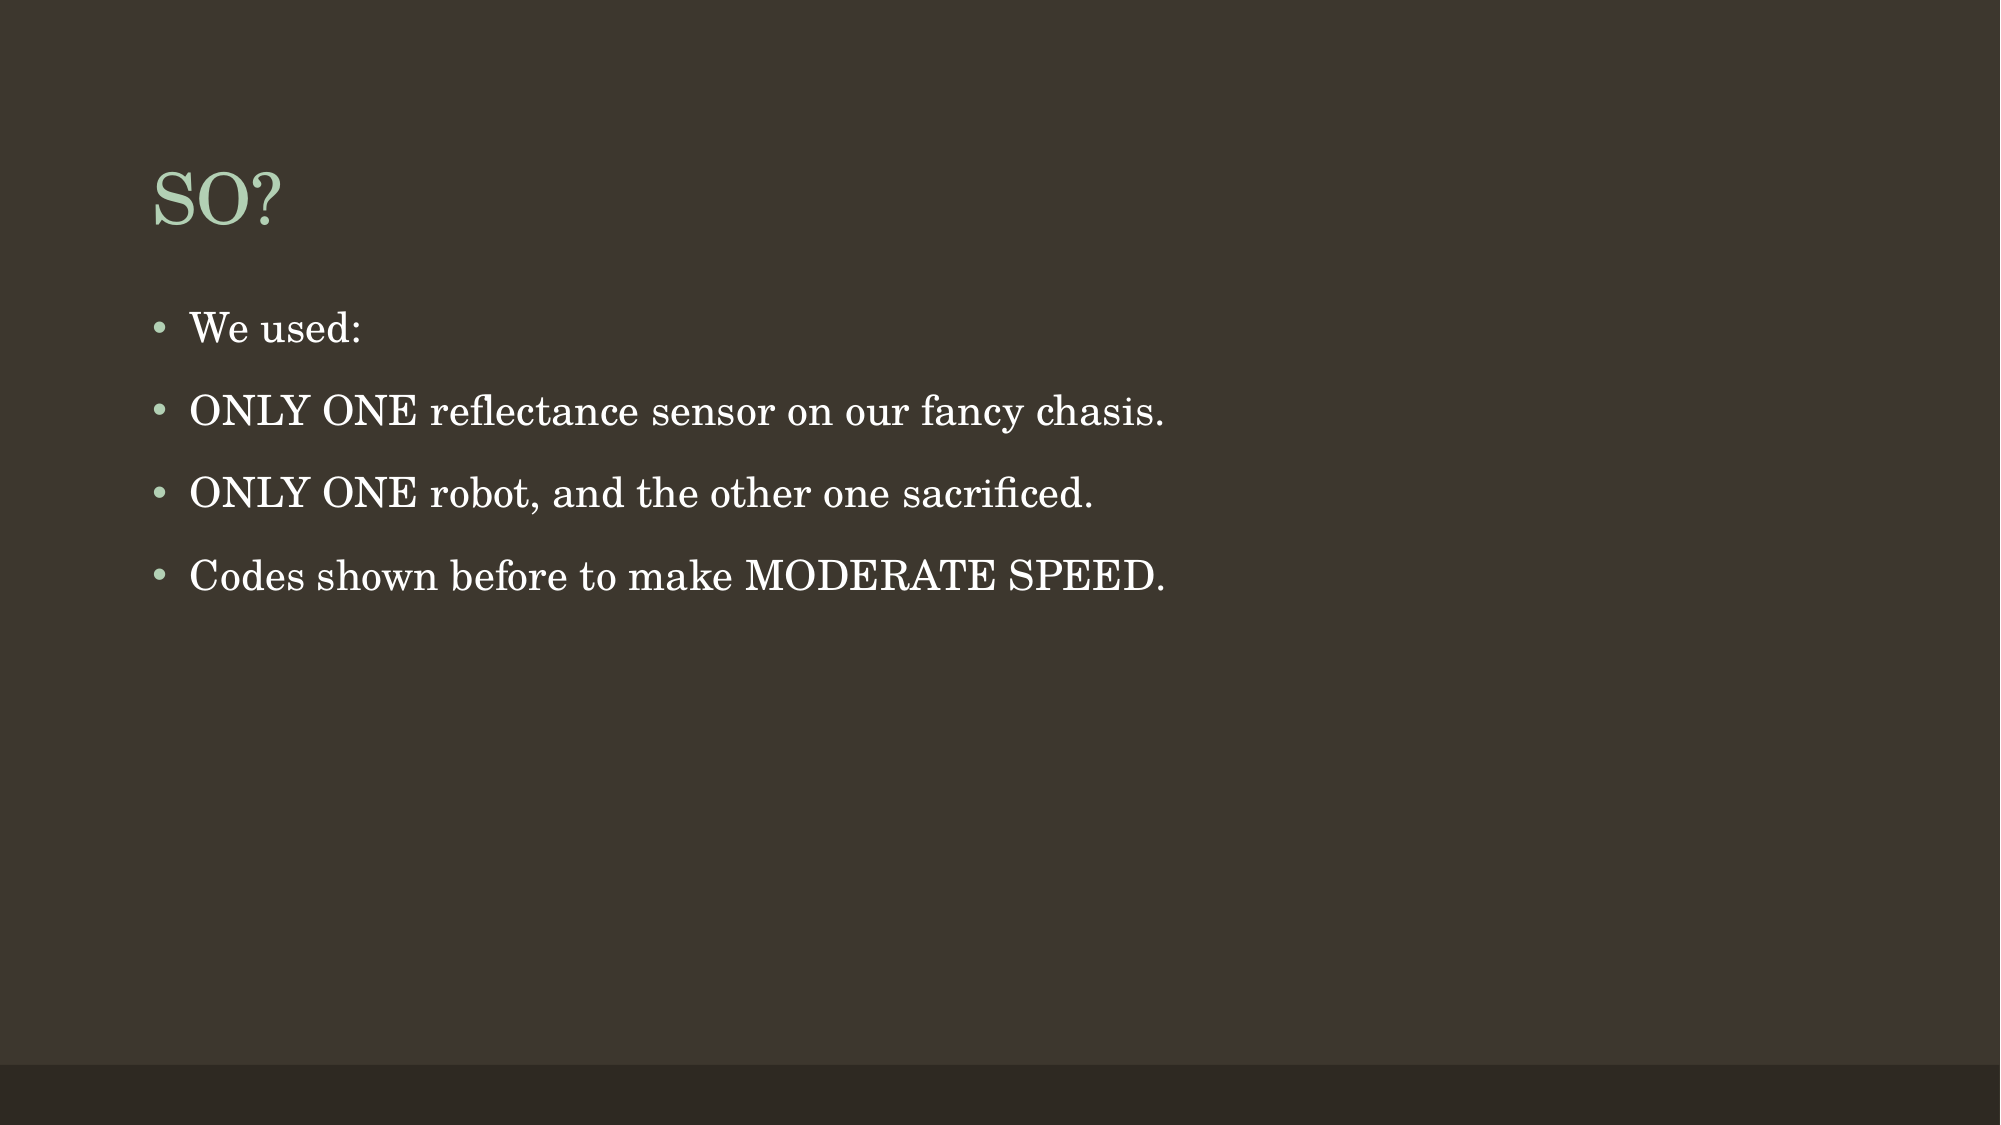

# SO?
We used:
ONLY ONE reflectance sensor on our fancy chasis.
ONLY ONE robot, and the other one sacrificed.
Codes shown before to make MODERATE SPEED.